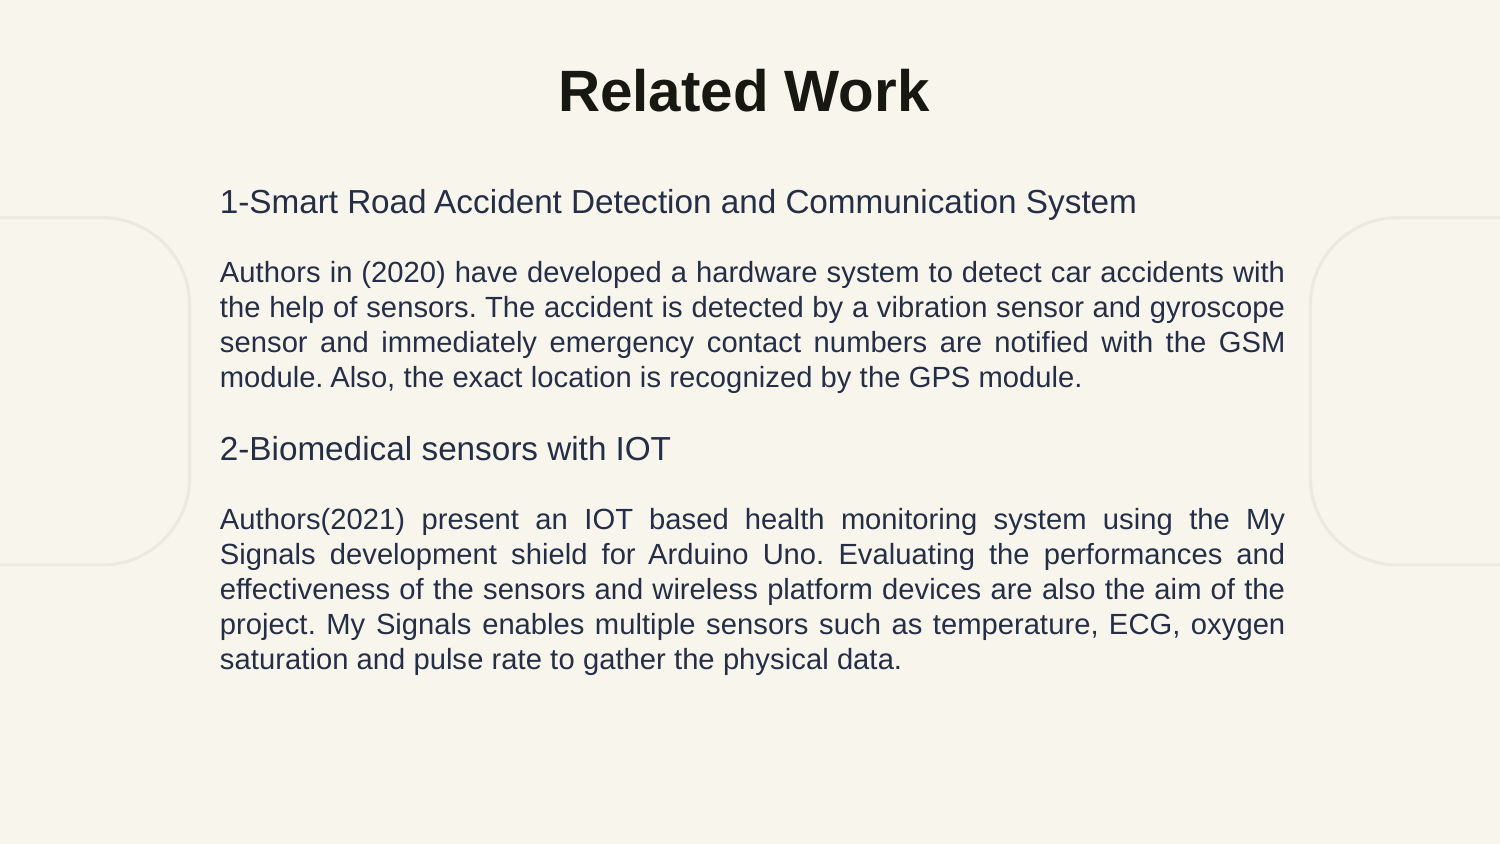

# Related Work
1-Smart Road Accident Detection and Communication System
Authors in (2020) have developed a hardware system to detect car accidents with the help of sensors. The accident is detected by a vibration sensor and gyroscope sensor and immediately emergency contact numbers are notified with the GSM module. Also, the exact location is recognized by the GPS module.
2-Biomedical sensors with IOT
Authors(2021) present an IOT based health monitoring system using the My Signals development shield for Arduino Uno. Evaluating the performances and effectiveness of the sensors and wireless platform devices are also the aim of the project. My Signals enables multiple sensors such as temperature, ECG, oxygen saturation and pulse rate to gather the physical data.